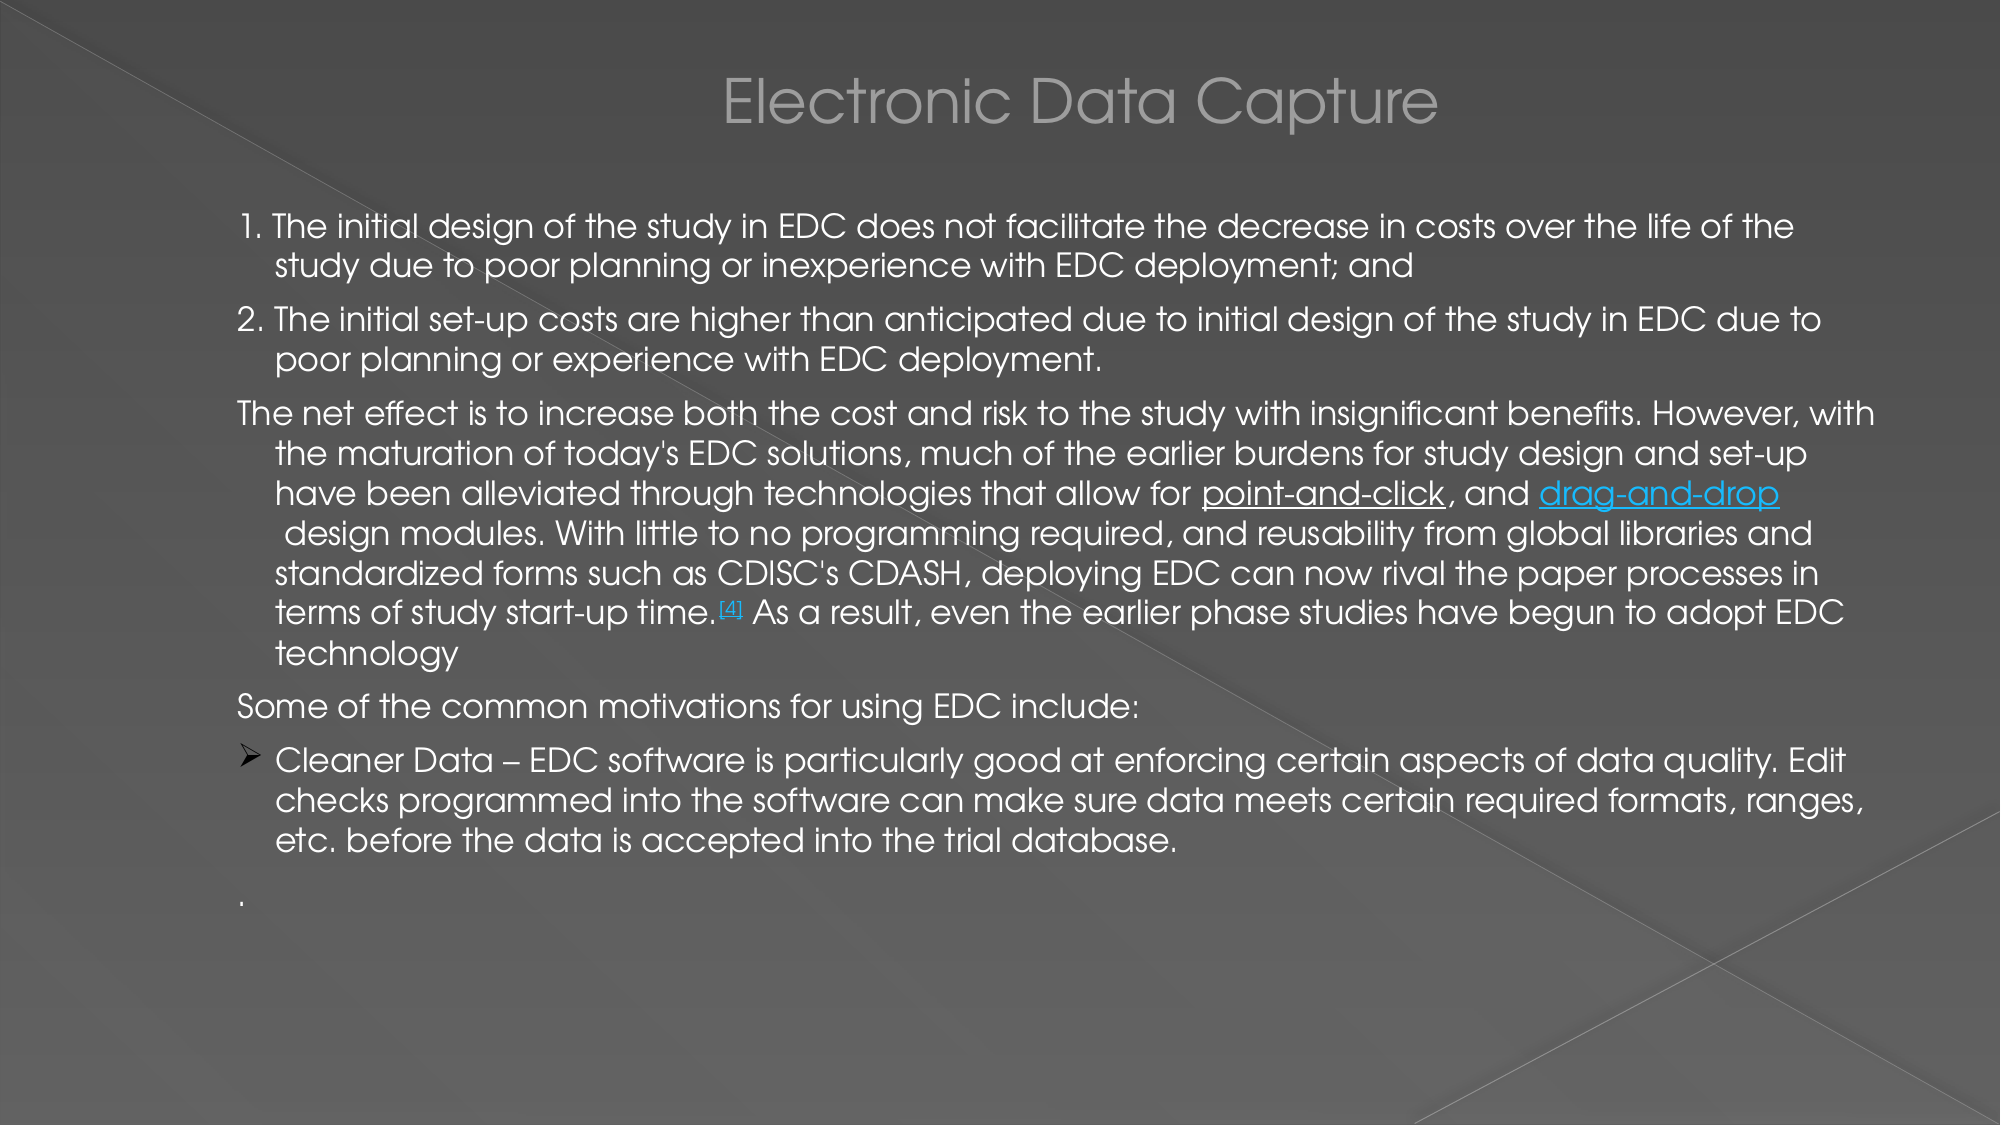

# Electronic Data Capture
1. The initial design of the study in EDC does not facilitate the decrease in costs over the life of the study due to poor planning or inexperience with EDC deployment; and
2. The initial set-up costs are higher than anticipated due to initial design of the study in EDC due to poor planning or experience with EDC deployment.
The net effect is to increase both the cost and risk to the study with insignificant benefits. However, with the maturation of today's EDC solutions, much of the earlier burdens for study design and set-up have been alleviated through technologies that allow for point-and-click, and drag-and-drop design modules. With little to no programming required, and reusability from global libraries and standardized forms such as CDISC's CDASH, deploying EDC can now rival the paper processes in terms of study start-up time.[4] As a result, even the earlier phase studies have begun to adopt EDC technology
Some of the common motivations for using EDC include:
Cleaner Data – EDC software is particularly good at enforcing certain aspects of data quality. Edit checks programmed into the software can make sure data meets certain required formats, ranges, etc. before the data is accepted into the trial database.
.